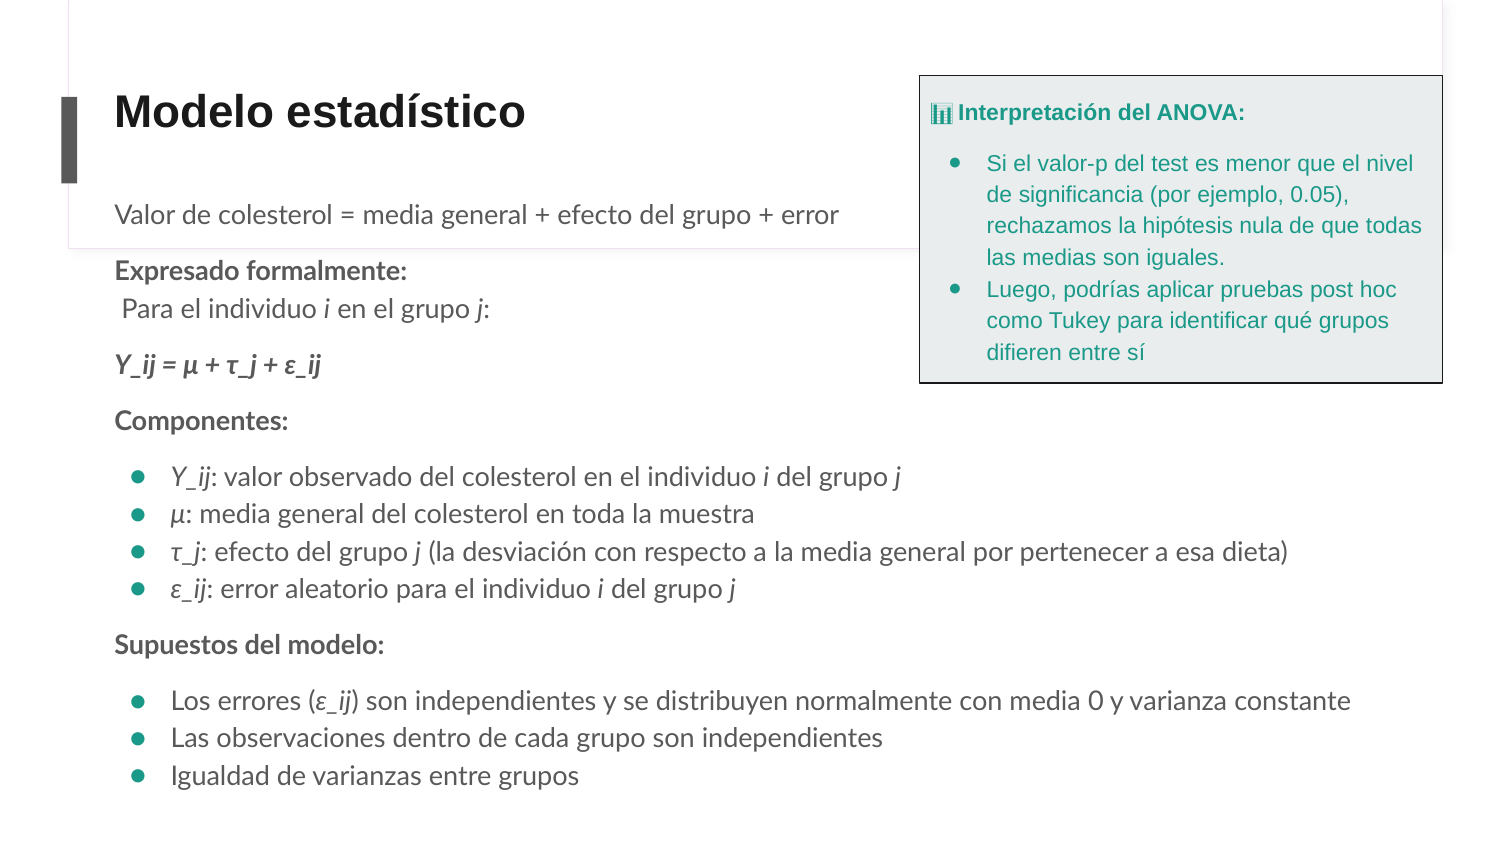

# Modelo estadístico
📊 Interpretación del ANOVA:
Si el valor-p del test es menor que el nivel de significancia (por ejemplo, 0.05), rechazamos la hipótesis nula de que todas las medias son iguales.
Luego, podrías aplicar pruebas post hoc como Tukey para identificar qué grupos difieren entre sí
Valor de colesterol = media general + efecto del grupo + error
Expresado formalmente:
 Para el individuo i en el grupo j:
Y_ij = μ + τ_j + ε_ij
Componentes:
Y_ij: valor observado del colesterol en el individuo i del grupo j
μ: media general del colesterol en toda la muestra
τ_j: efecto del grupo j (la desviación con respecto a la media general por pertenecer a esa dieta)
ε_ij: error aleatorio para el individuo i del grupo j
Supuestos del modelo:
Los errores (ε_ij) son independientes y se distribuyen normalmente con media 0 y varianza constante
Las observaciones dentro de cada grupo son independientes
Igualdad de varianzas entre grupos